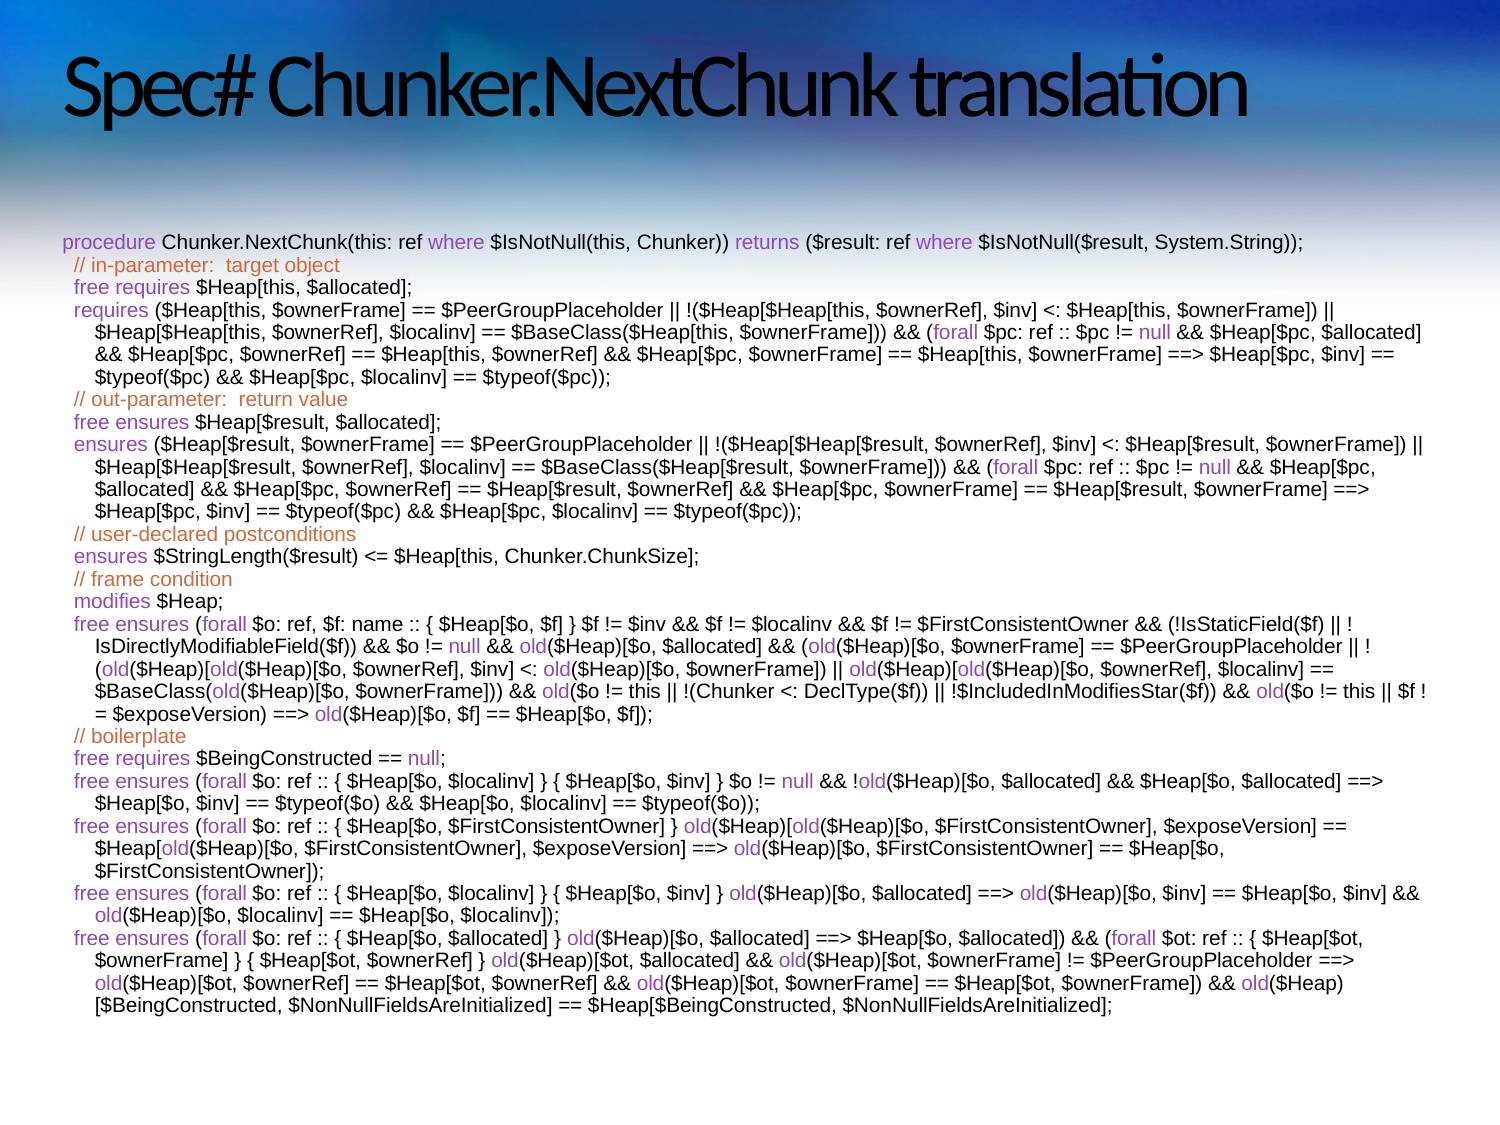

# Spec# Chunker.NextChunk translation
procedure Chunker.NextChunk(this: ref where $IsNotNull(this, Chunker)) returns ($result: ref where $IsNotNull($result, System.String));
  // in-parameter:  target object
  free requires $Heap[this, $allocated];
  requires ($Heap[this, $ownerFrame] == $PeerGroupPlaceholder || !($Heap[$Heap[this, $ownerRef], $inv] <: $Heap[this, $ownerFrame]) || $Heap[$Heap[this, $ownerRef], $localinv] == $BaseClass($Heap[this, $ownerFrame])) && (forall $pc: ref :: $pc != null && $Heap[$pc, $allocated] && $Heap[$pc, $ownerRef] == $Heap[this, $ownerRef] && $Heap[$pc, $ownerFrame] == $Heap[this, $ownerFrame] ==> $Heap[$pc, $inv] == $typeof($pc) && $Heap[$pc, $localinv] == $typeof($pc));
  // out-parameter:  return value
  free ensures $Heap[$result, $allocated];
  ensures ($Heap[$result, $ownerFrame] == $PeerGroupPlaceholder || !($Heap[$Heap[$result, $ownerRef], $inv] <: $Heap[$result, $ownerFrame]) || $Heap[$Heap[$result, $ownerRef], $localinv] == $BaseClass($Heap[$result, $ownerFrame])) && (forall $pc: ref :: $pc != null && $Heap[$pc, $allocated] && $Heap[$pc, $ownerRef] == $Heap[$result, $ownerRef] && $Heap[$pc, $ownerFrame] == $Heap[$result, $ownerFrame] ==> $Heap[$pc, $inv] == $typeof($pc) && $Heap[$pc, $localinv] == $typeof($pc));
  // user-declared postconditions
  ensures $StringLength($result) <= $Heap[this, Chunker.ChunkSize];
  // frame condition
  modifies $Heap;
  free ensures (forall $o: ref, $f: name :: { $Heap[$o, $f] } $f != $inv && $f != $localinv && $f != $FirstConsistentOwner && (!IsStaticField($f) || !IsDirectlyModifiableField($f)) && $o != null && old($Heap)[$o, $allocated] && (old($Heap)[$o, $ownerFrame] == $PeerGroupPlaceholder || !(old($Heap)[old($Heap)[$o, $ownerRef], $inv] <: old($Heap)[$o, $ownerFrame]) || old($Heap)[old($Heap)[$o, $ownerRef], $localinv] == $BaseClass(old($Heap)[$o, $ownerFrame])) && old($o != this || !(Chunker <: DeclType($f)) || !$IncludedInModifiesStar($f)) && old($o != this || $f != $exposeVersion) ==> old($Heap)[$o, $f] == $Heap[$o, $f]);
  // boilerplate
  free requires $BeingConstructed == null;
  free ensures (forall $o: ref :: { $Heap[$o, $localinv] } { $Heap[$o, $inv] } $o != null && !old($Heap)[$o, $allocated] && $Heap[$o, $allocated] ==> $Heap[$o, $inv] == $typeof($o) && $Heap[$o, $localinv] == $typeof($o));
  free ensures (forall $o: ref :: { $Heap[$o, $FirstConsistentOwner] } old($Heap)[old($Heap)[$o, $FirstConsistentOwner], $exposeVersion] == $Heap[old($Heap)[$o, $FirstConsistentOwner], $exposeVersion] ==> old($Heap)[$o, $FirstConsistentOwner] == $Heap[$o, $FirstConsistentOwner]);
  free ensures (forall $o: ref :: { $Heap[$o, $localinv] } { $Heap[$o, $inv] } old($Heap)[$o, $allocated] ==> old($Heap)[$o, $inv] == $Heap[$o, $inv] && old($Heap)[$o, $localinv] == $Heap[$o, $localinv]);
  free ensures (forall $o: ref :: { $Heap[$o, $allocated] } old($Heap)[$o, $allocated] ==> $Heap[$o, $allocated]) && (forall $ot: ref :: { $Heap[$ot, $ownerFrame] } { $Heap[$ot, $ownerRef] } old($Heap)[$ot, $allocated] && old($Heap)[$ot, $ownerFrame] != $PeerGroupPlaceholder ==> old($Heap)[$ot, $ownerRef] == $Heap[$ot, $ownerRef] && old($Heap)[$ot, $ownerFrame] == $Heap[$ot, $ownerFrame]) && old($Heap)[$BeingConstructed, $NonNullFieldsAreInitialized] == $Heap[$BeingConstructed, $NonNullFieldsAreInitialized];